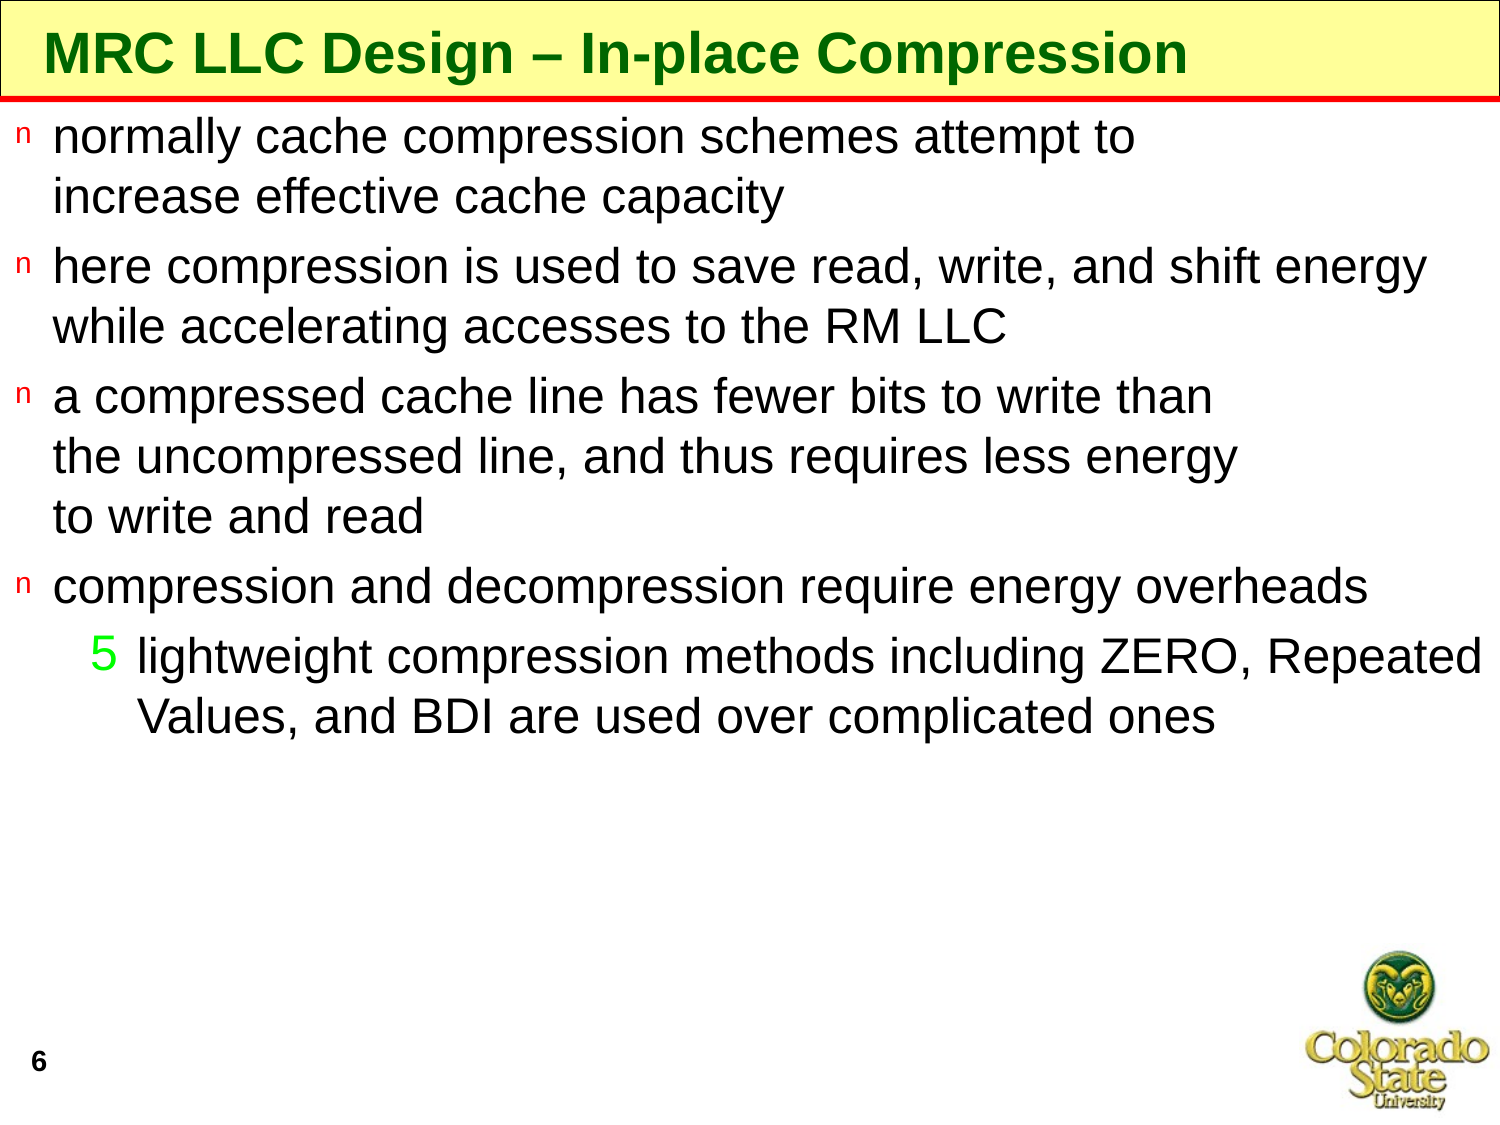

# MRC LLC Design – In-place Compression
normally cache compression schemes attempt to
increase effective cache capacity
here compression is used to save read, write, and shift energy while accelerating accesses to the RM LLC
a compressed cache line has fewer bits to write than
the uncompressed line, and thus requires less energy
to write and read
compression and decompression require energy overheads
lightweight compression methods including ZERO, Repeated Values, and BDI are used over complicated ones
6